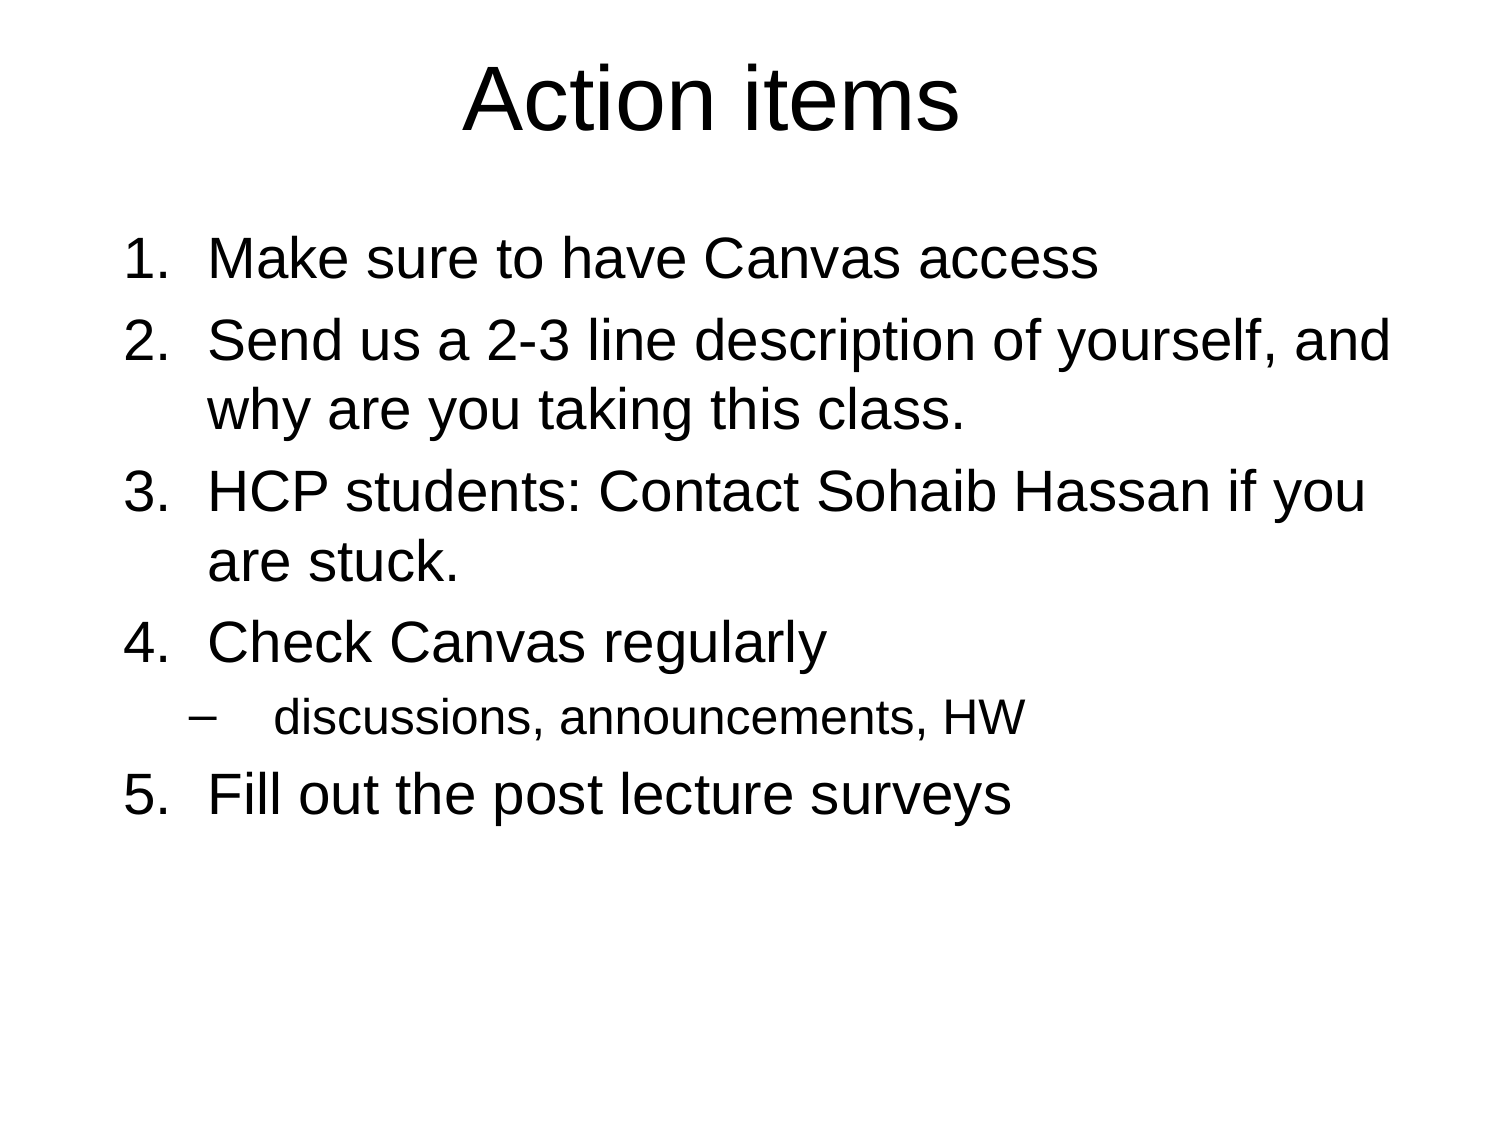

# Action items
Make sure to have Canvas access
Send us a 2-3 line description of yourself, and why are you taking this class.
HCP students: Contact Sohaib Hassan if you are stuck.
Check Canvas regularly
discussions, announcements, HW
Fill out the post lecture surveys